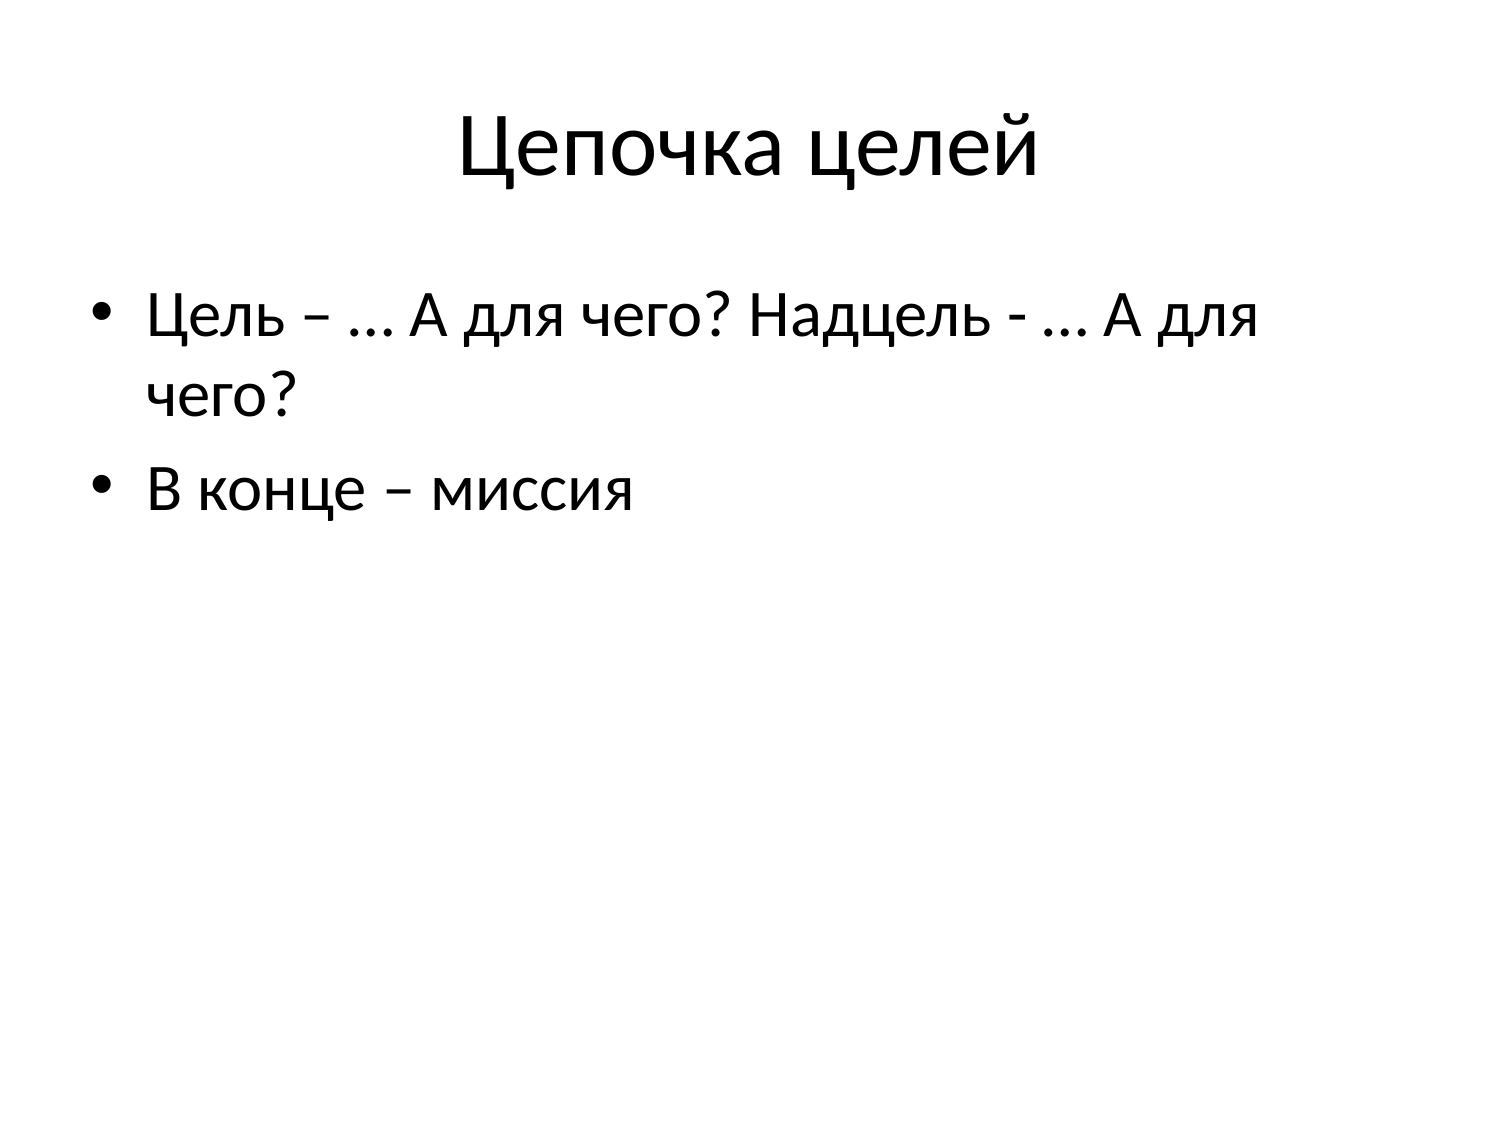

# Цепочка целей
Цель – … А для чего? Надцель - … А для чего?
В конце – миссия